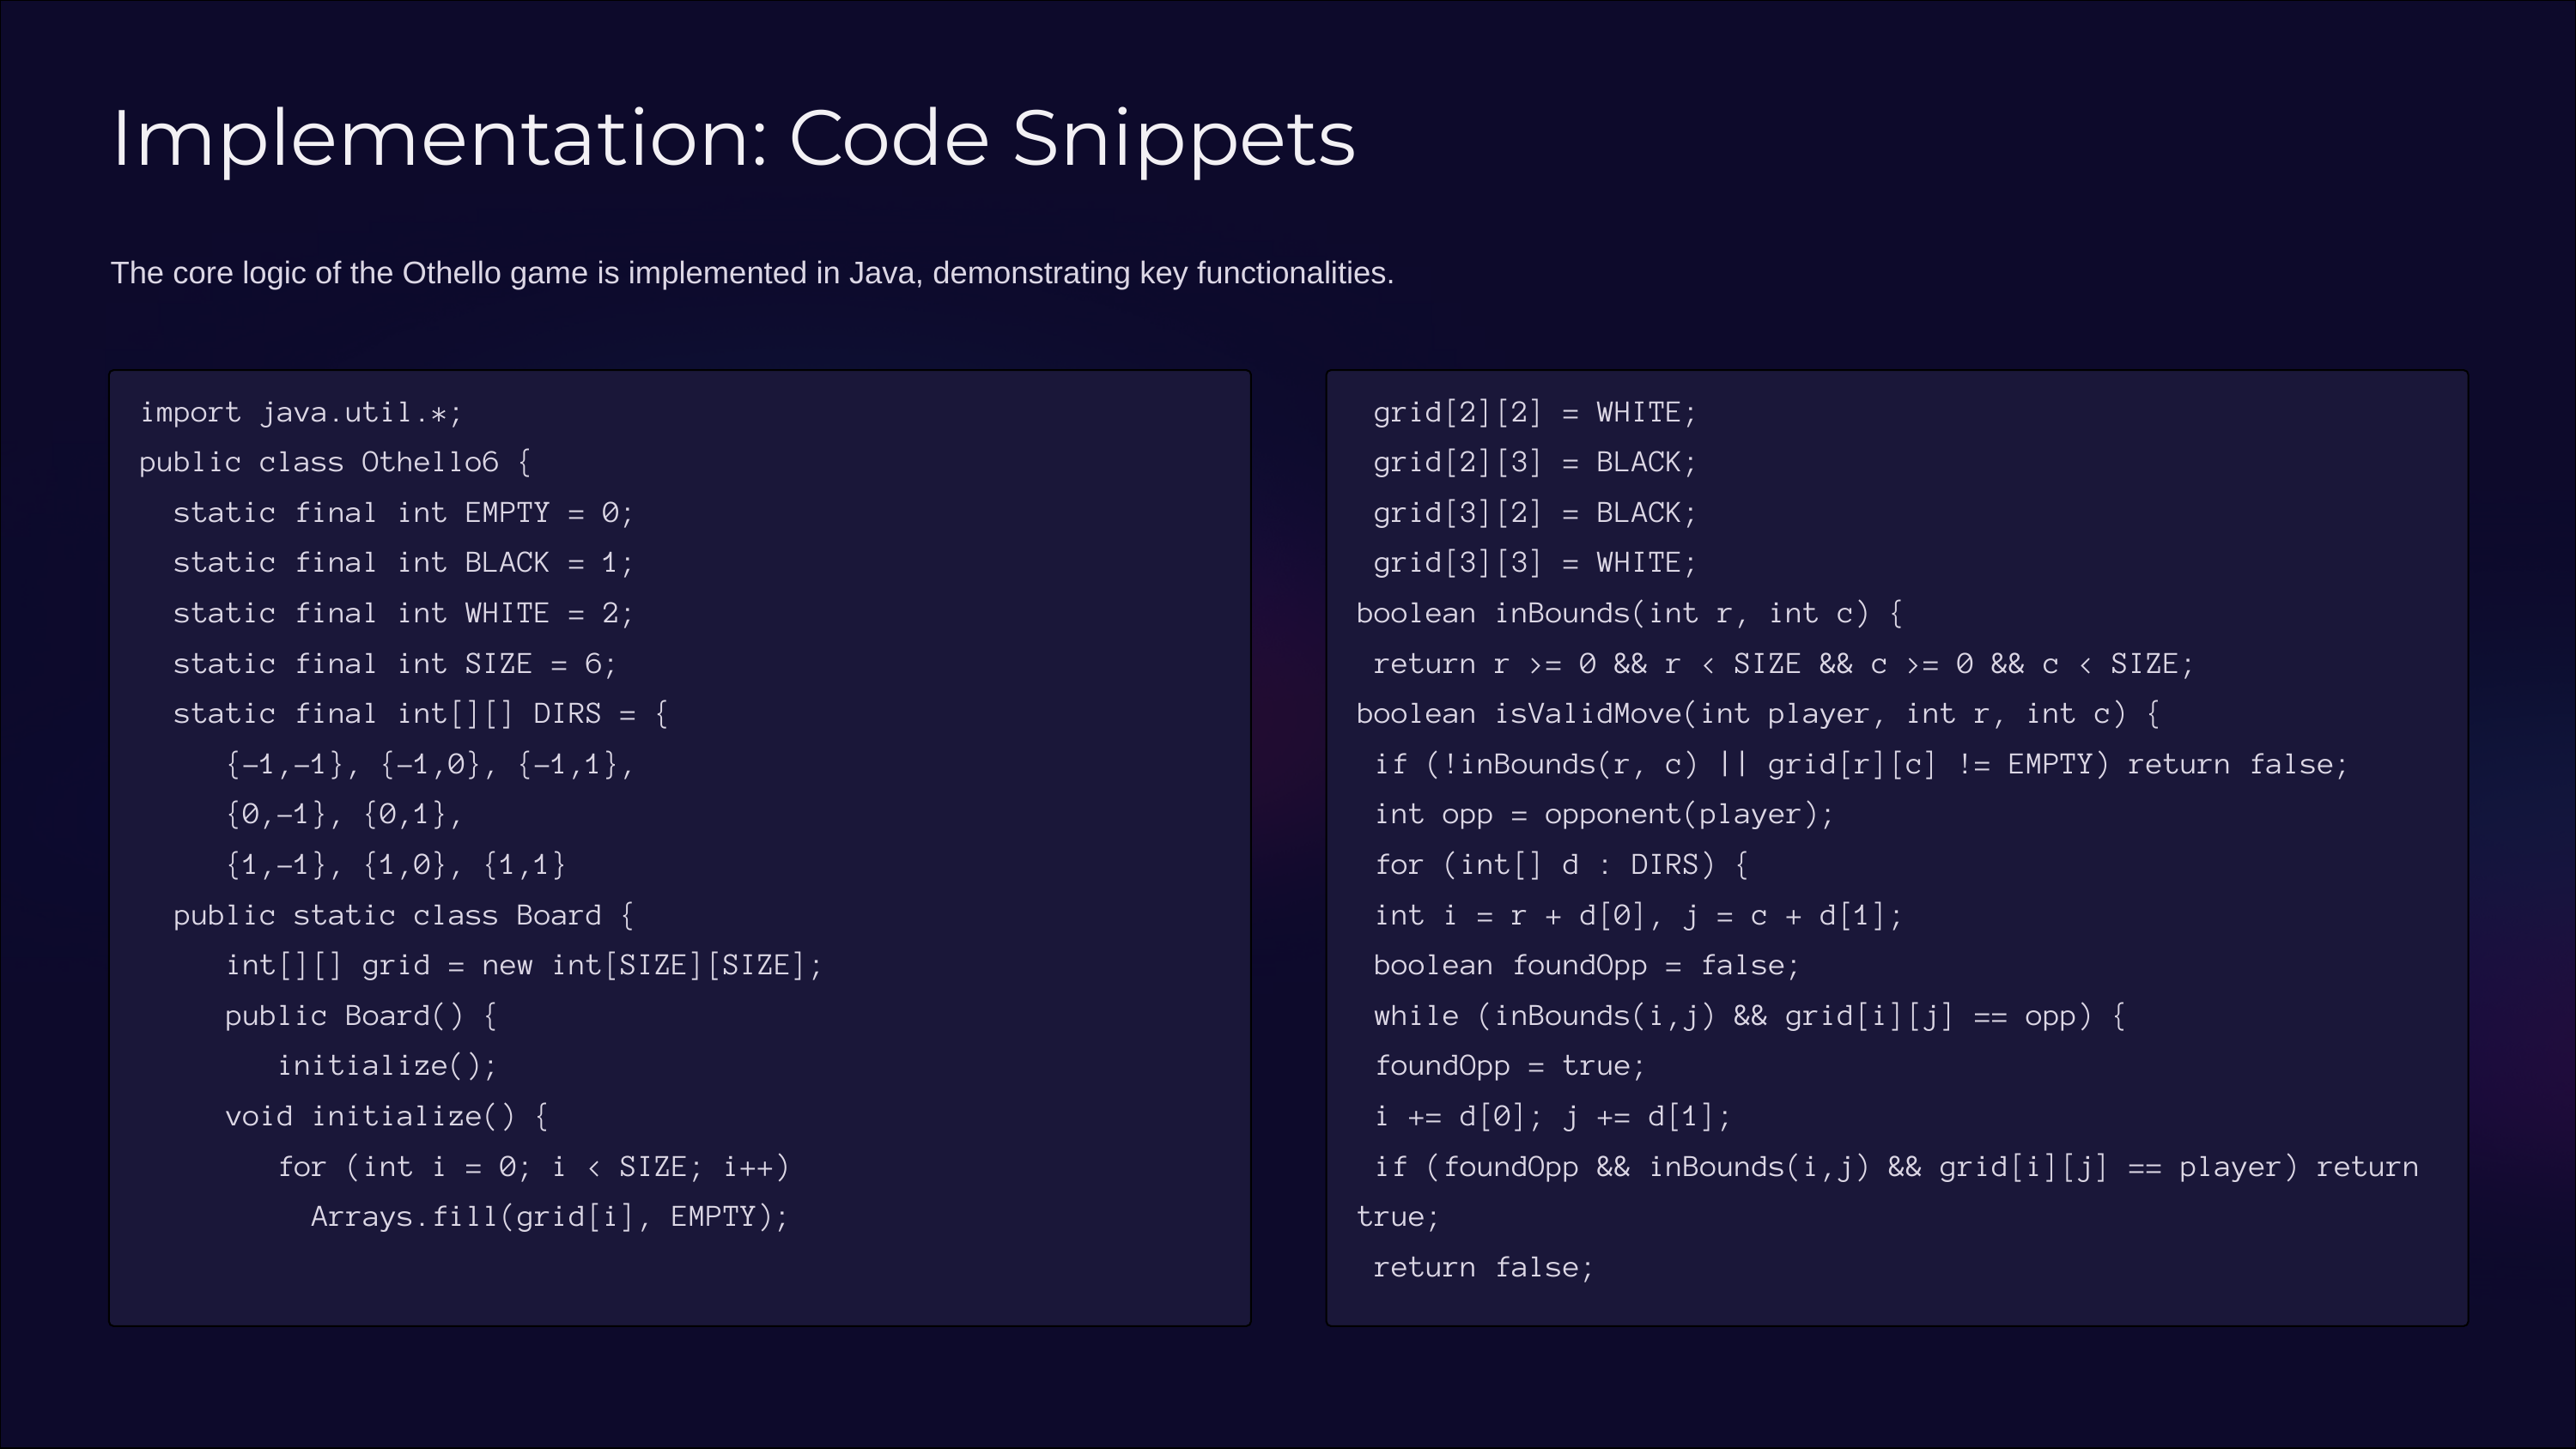

Implementation: Code Snippets
The core logic of the Othello game is implemented in Java, demonstrating key functionalities.

import java.util.*;
public class Othello6 {
  static final int EMPTY = 0;
  static final int BLACK = 1;
  static final int WHITE = 2;
  static final int SIZE = 6;
  static final int[][] DIRS = {
     {-1,-1}, {-1,0}, {-1,1},
     {0,-1}, {0,1},
     {1,-1}, {1,0}, {1,1}
  public static class Board {
     int[][] grid = new int[SIZE][SIZE];
     public Board() {
        initialize();
     void initialize() {
        for (int i = 0; i < SIZE; i++)
          Arrays.fill(grid[i], EMPTY);

 grid[2][2] = WHITE;
 grid[2][3] = BLACK;
 grid[3][2] = BLACK;
 grid[3][3] = WHITE;
boolean inBounds(int r, int c) {
 return r >= 0 && r < SIZE && c >= 0 && c < SIZE;
boolean isValidMove(int player, int r, int c) {
 if (!inBounds(r, c) || grid[r][c] != EMPTY) return false;
 int opp = opponent(player);
 for (int[] d : DIRS) {
 int i = r + d[0], j = c + d[1];
 boolean foundOpp = false;
 while (inBounds(i,j) && grid[i][j] == opp) {
 foundOpp = true;
 i += d[0]; j += d[1];
 if (foundOpp && inBounds(i,j) && grid[i][j] == player) return true;
 return false;